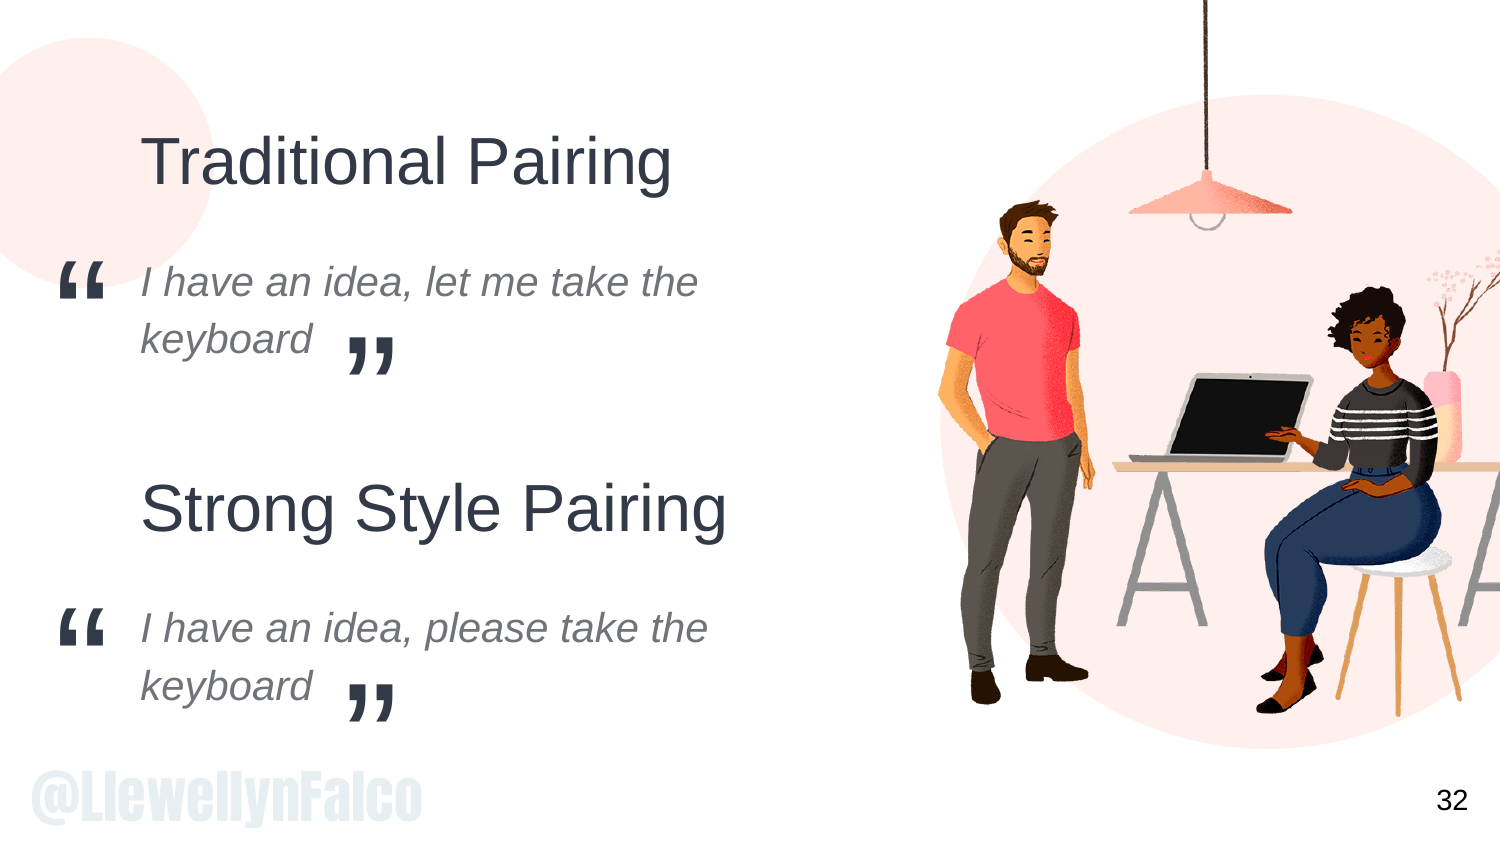

# Traditional Pairing
“
I have an idea, let me take the keyboard
”
Strong Style Pairing
“
I have an idea, please take the keyboard
”
32